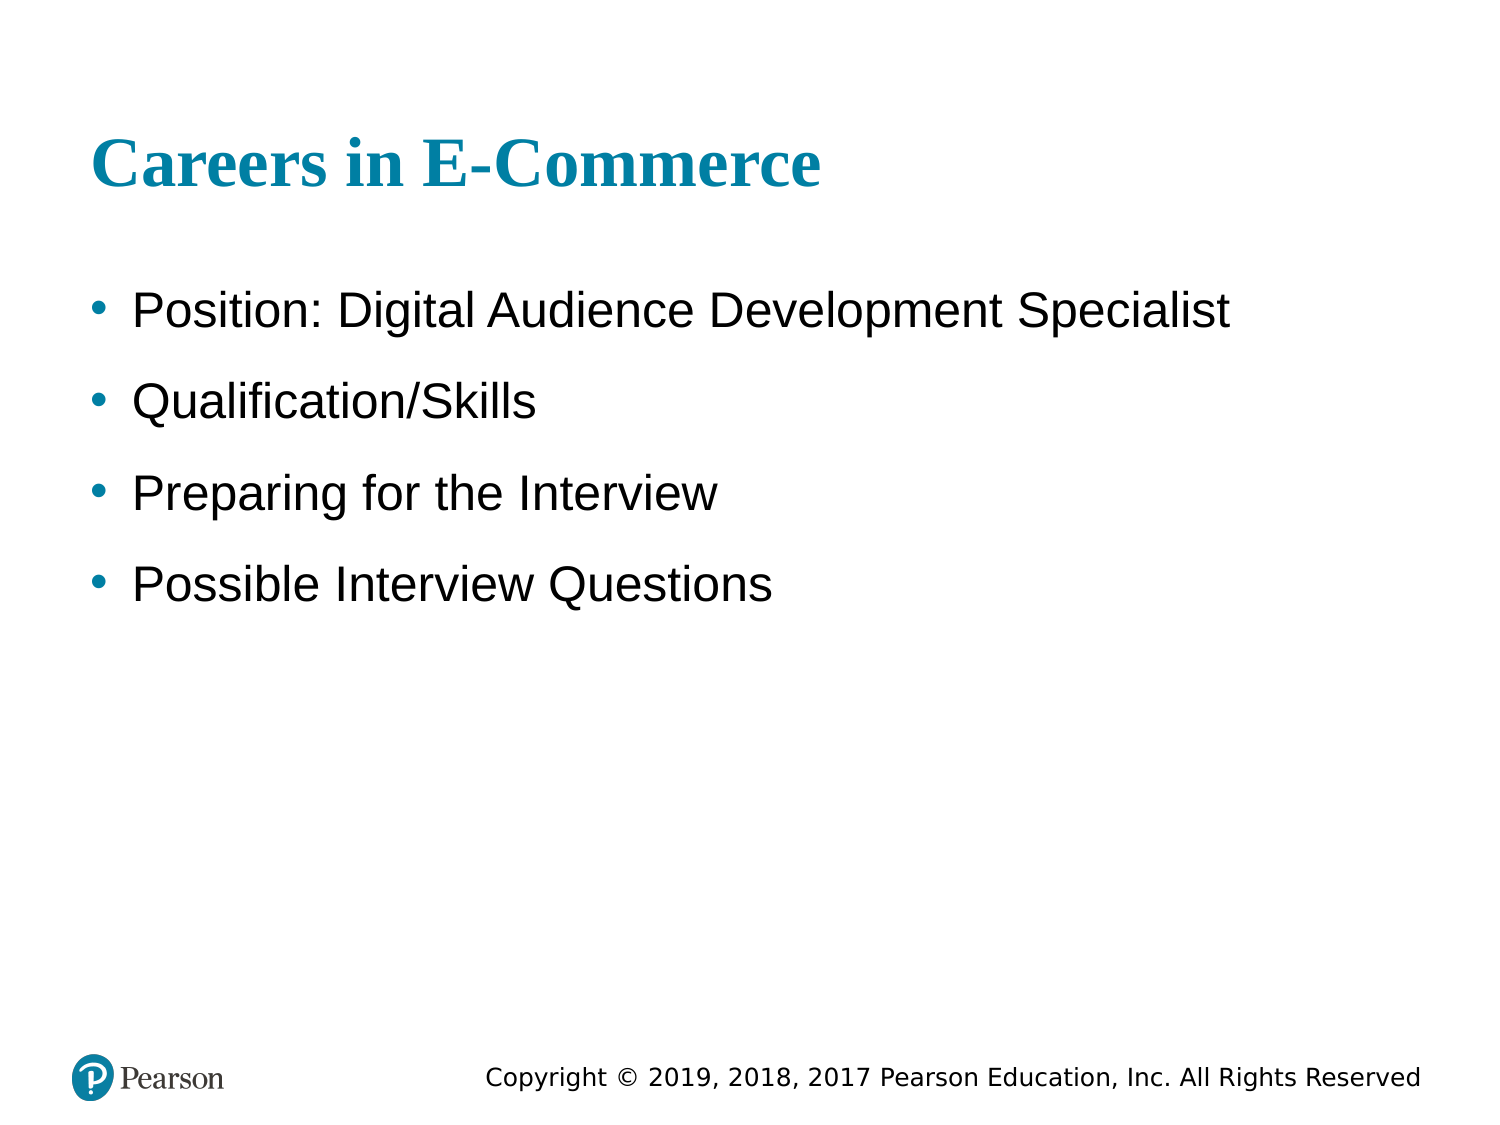

# Careers in E-Commerce
Position: Digital Audience Development Specialist
Qualification/Skills
Preparing for the Interview
Possible Interview Questions